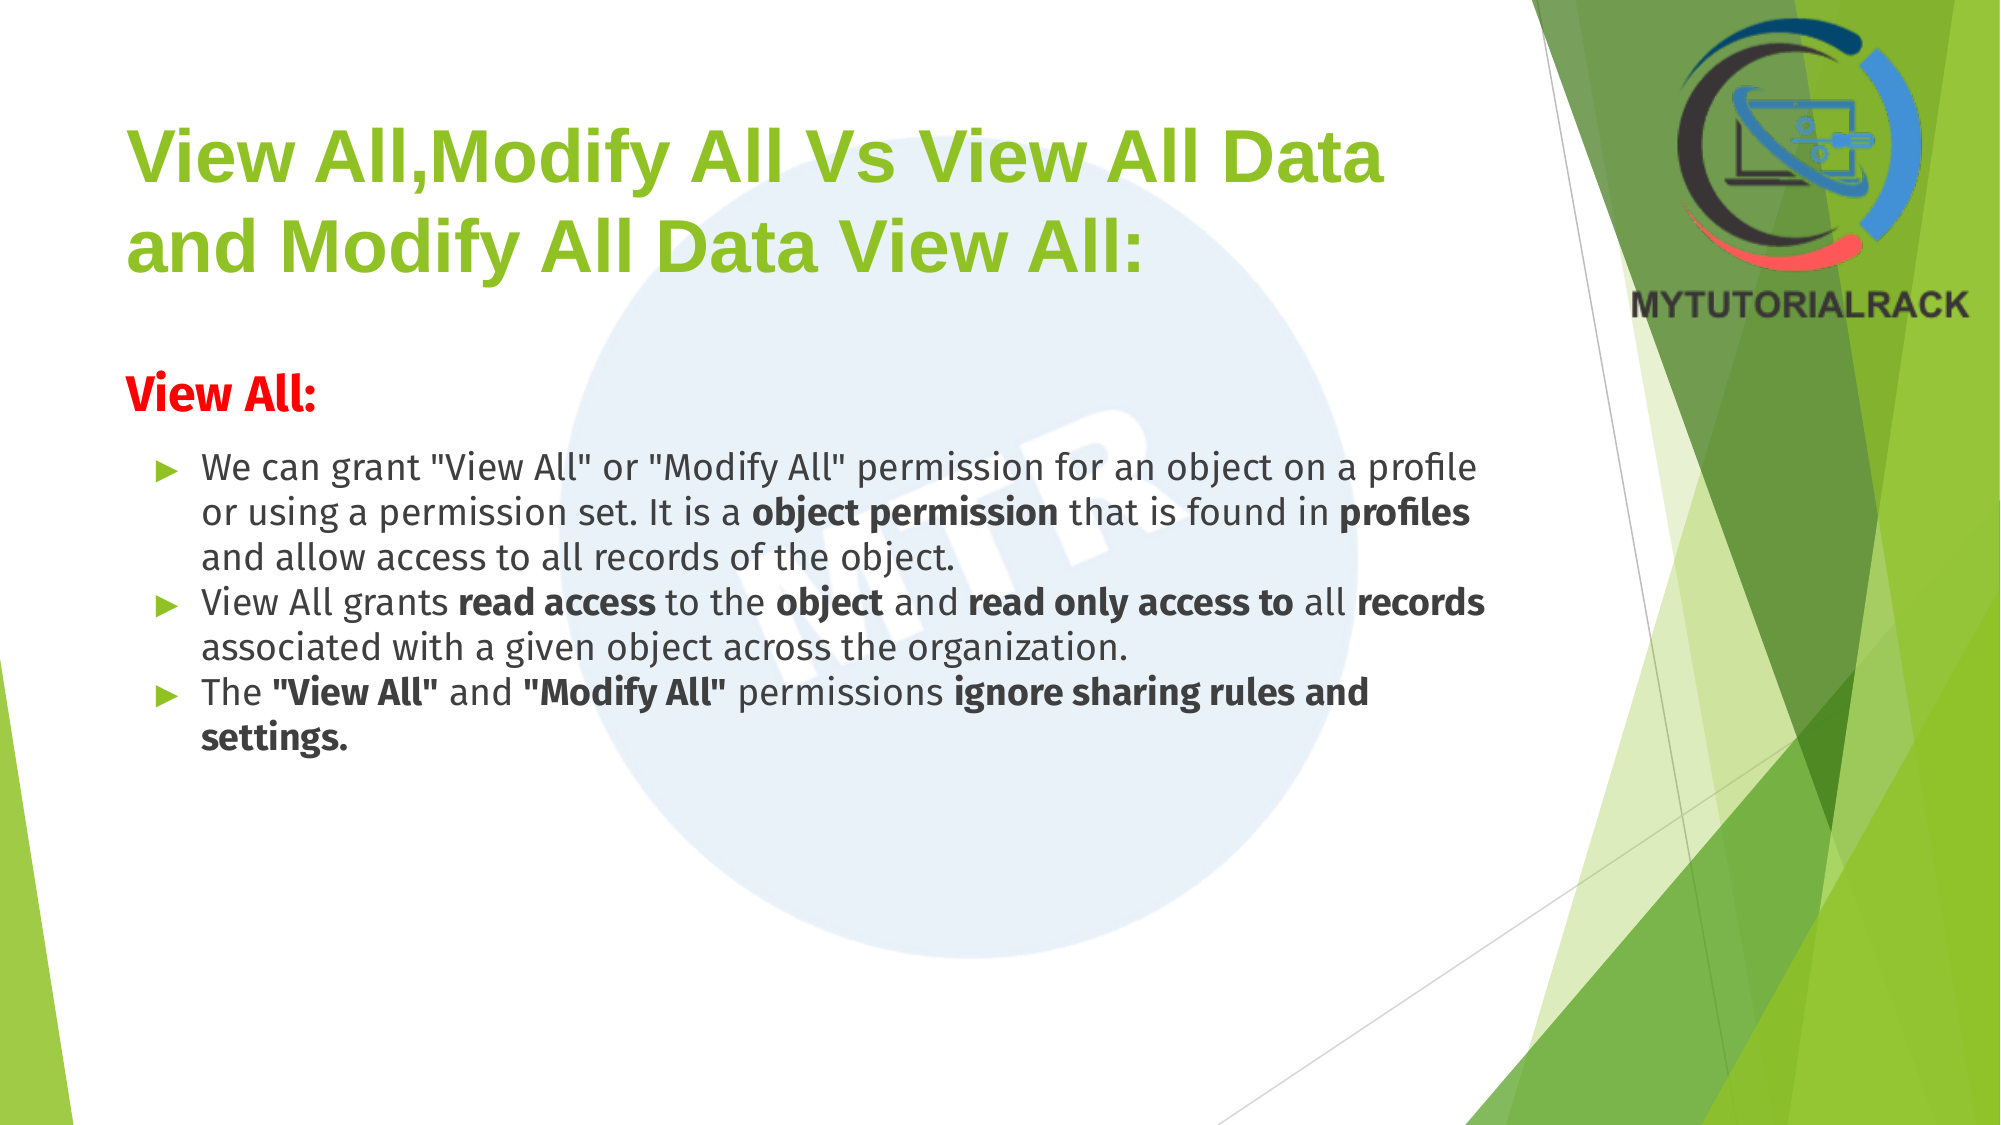

# View All,Modify All Vs View All Data and Modify All Data View All:
View All:
We can grant "View All" or "Modify All" permission for an object on a profile or using a permission set. It is a object permission that is found in profiles and allow access to all records of the object.
View All grants read access to the object and read only access to all records associated with a given object across the organization.
The "View All" and "Modify All" permissions ignore sharing rules and settings.